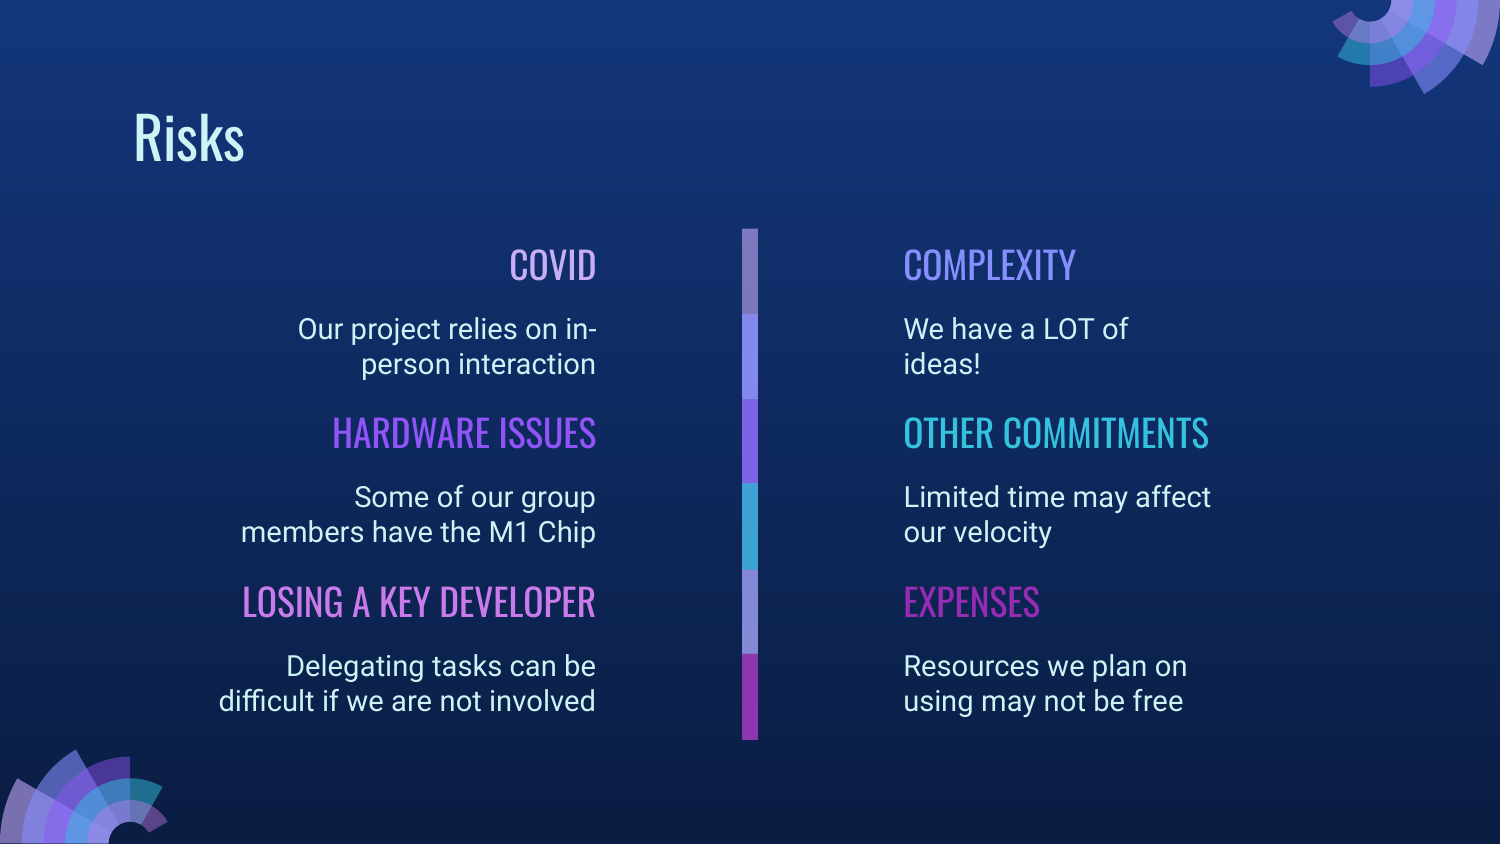

# Risks
COVID
COMPLEXITY
Our project relies on in-person interaction
We have a LOT of ideas!
HARDWARE ISSUES
OTHER COMMITMENTS
Some of our group members have the M1 Chip
Limited time may affect our velocity
EXPENSES
LOSING A KEY DEVELOPER
Resources we plan on using may not be free
Delegating tasks can be difficult if we are not involved